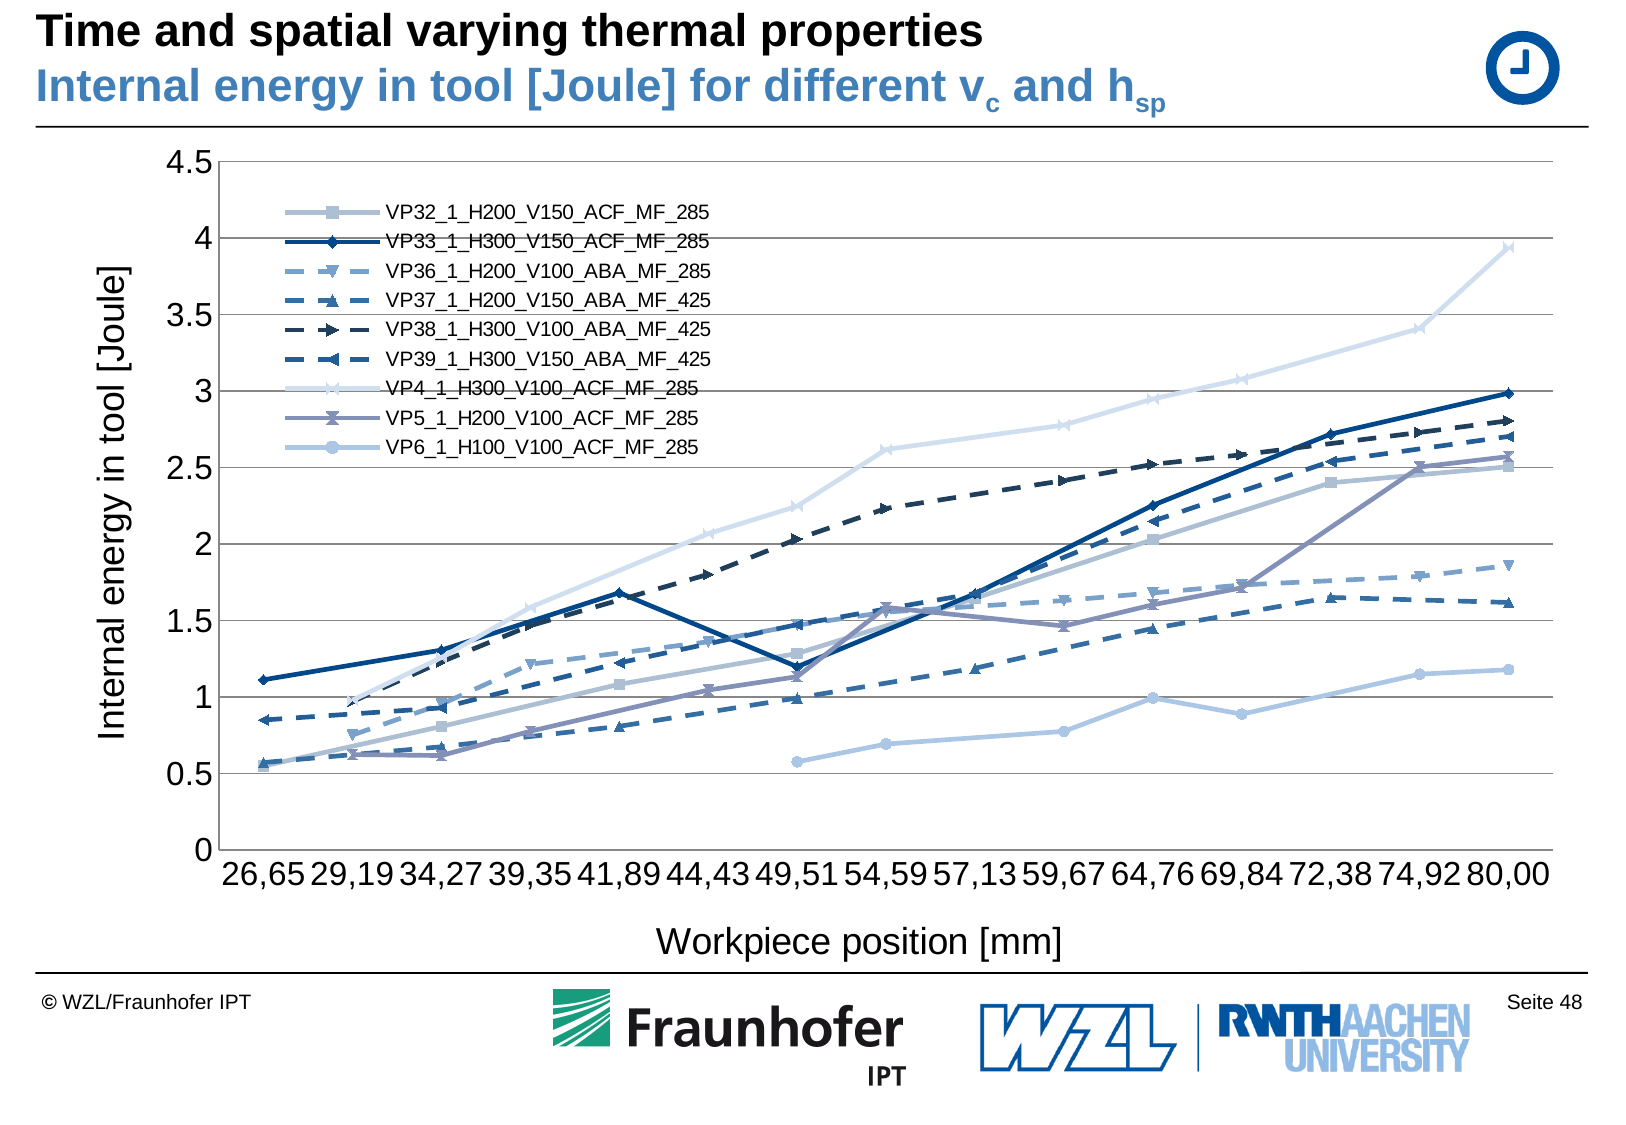

# Time and spatial varying thermal properties Internal energy in tool [Joule] for different vc and hsp

### Chart

| Category | VP32_1_H200_V150_ACF_MF_285 | VP33_1_H300_V150_ACF_MF_285 | VP36_1_H200_V100_ABA_MF_285 | VP37_1_H200_V150_ABA_MF_425 | VP38_1_H300_V100_ABA_MF_425 | VP39_1_H300_V150_ABA_MF_425 | VP4_1_H300_V100_ACF_MF_285 | VP5_1_H200_V100_ACF_MF_285 | VP6_1_H100_V100_ACF_MF_285 |
|---|---|---|---|---|---|---|---|---|---|
| 26,65 | 0.549603535962191 | 1.112738141812537 | None | 0.57231132970504 | None | 0.850179695042858 | None | None | None |
| 29,19 | None | None | 0.751708809116513 | None | 0.970413523043041 | None | 0.979253925006021 | 0.624384177656857 | None |
| 34,27 | 0.807815936964886 | 1.307058531166558 | 0.953385963562999 | 0.675333519200779 | 1.230061856632136 | 0.929412691604692 | 1.25804556612772 | 0.617658504675239 | None |
| 39,35 | None | None | 1.21456253264433 | None | 1.46643728716389 | None | 1.586015445835432 | 0.776841150517445 | None |
| 41,89 | 1.083316859928309 | 1.681796158096893 | None | 0.808903279000136 | None | 1.223507000001273 | None | None | None |
| 44,43 | None | None | 1.361154226637964 | None | 1.801876226809187 | None | 2.067316061526974 | 1.045587193543117 | None |
| 49,51 | 1.285058807518067 | 1.197791383759709 | 1.469922249181487 | 0.994107600739988 | 2.032652459774569 | 1.473524843822847 | 2.24717177410442 | 1.133131642724636 | 0.576826022707292 |
| 54,59 | None | None | 1.555006576624464 | None | 2.232467489933532 | None | 2.617709315309114 | 1.585815395526615 | 0.693127672252785 |
| 57,13 | 1.64503887810256 | 1.674971476874784 | None | 1.188346550616055 | None | 1.677664503271706 | None | None | None |
| 59,67 | None | None | 1.630321766199035 | None | 2.414828517789839 | None | 2.7774988188379 | 1.464040598854792 | 0.776160279744511 |
| 64,76 | 2.029133522124064 | 2.253040681660082 | 1.680494485123995 | 1.44838941460109 | 2.520242628072153 | 2.149299740797262 | 2.947627115983586 | 1.602678659221961 | 0.99400306938151 |
| 69,84 | None | None | 1.732754623957257 | None | 2.583586609924609 | None | 3.077756688778066 | 1.714334901275142 | 0.888493695480461 |
| 72,38 | 2.400025425630558 | 2.718291555166213 | None | 1.650571181817501 | None | 2.539844529064934 | None | None | None |
| 74,92 | None | None | 1.788109452963196 | None | 2.729349994433476 | None | 3.408364281339893 | 2.502863425499113 | 1.149486993174166 |
| 80,00 | 2.504668753456363 | 2.985486443560683 | 1.859781077388836 | 1.617715467015016 | 2.805459303547155 | 2.702972576503468 | 3.939754668881613 | 2.57158665945912 | 1.178525320631716 |